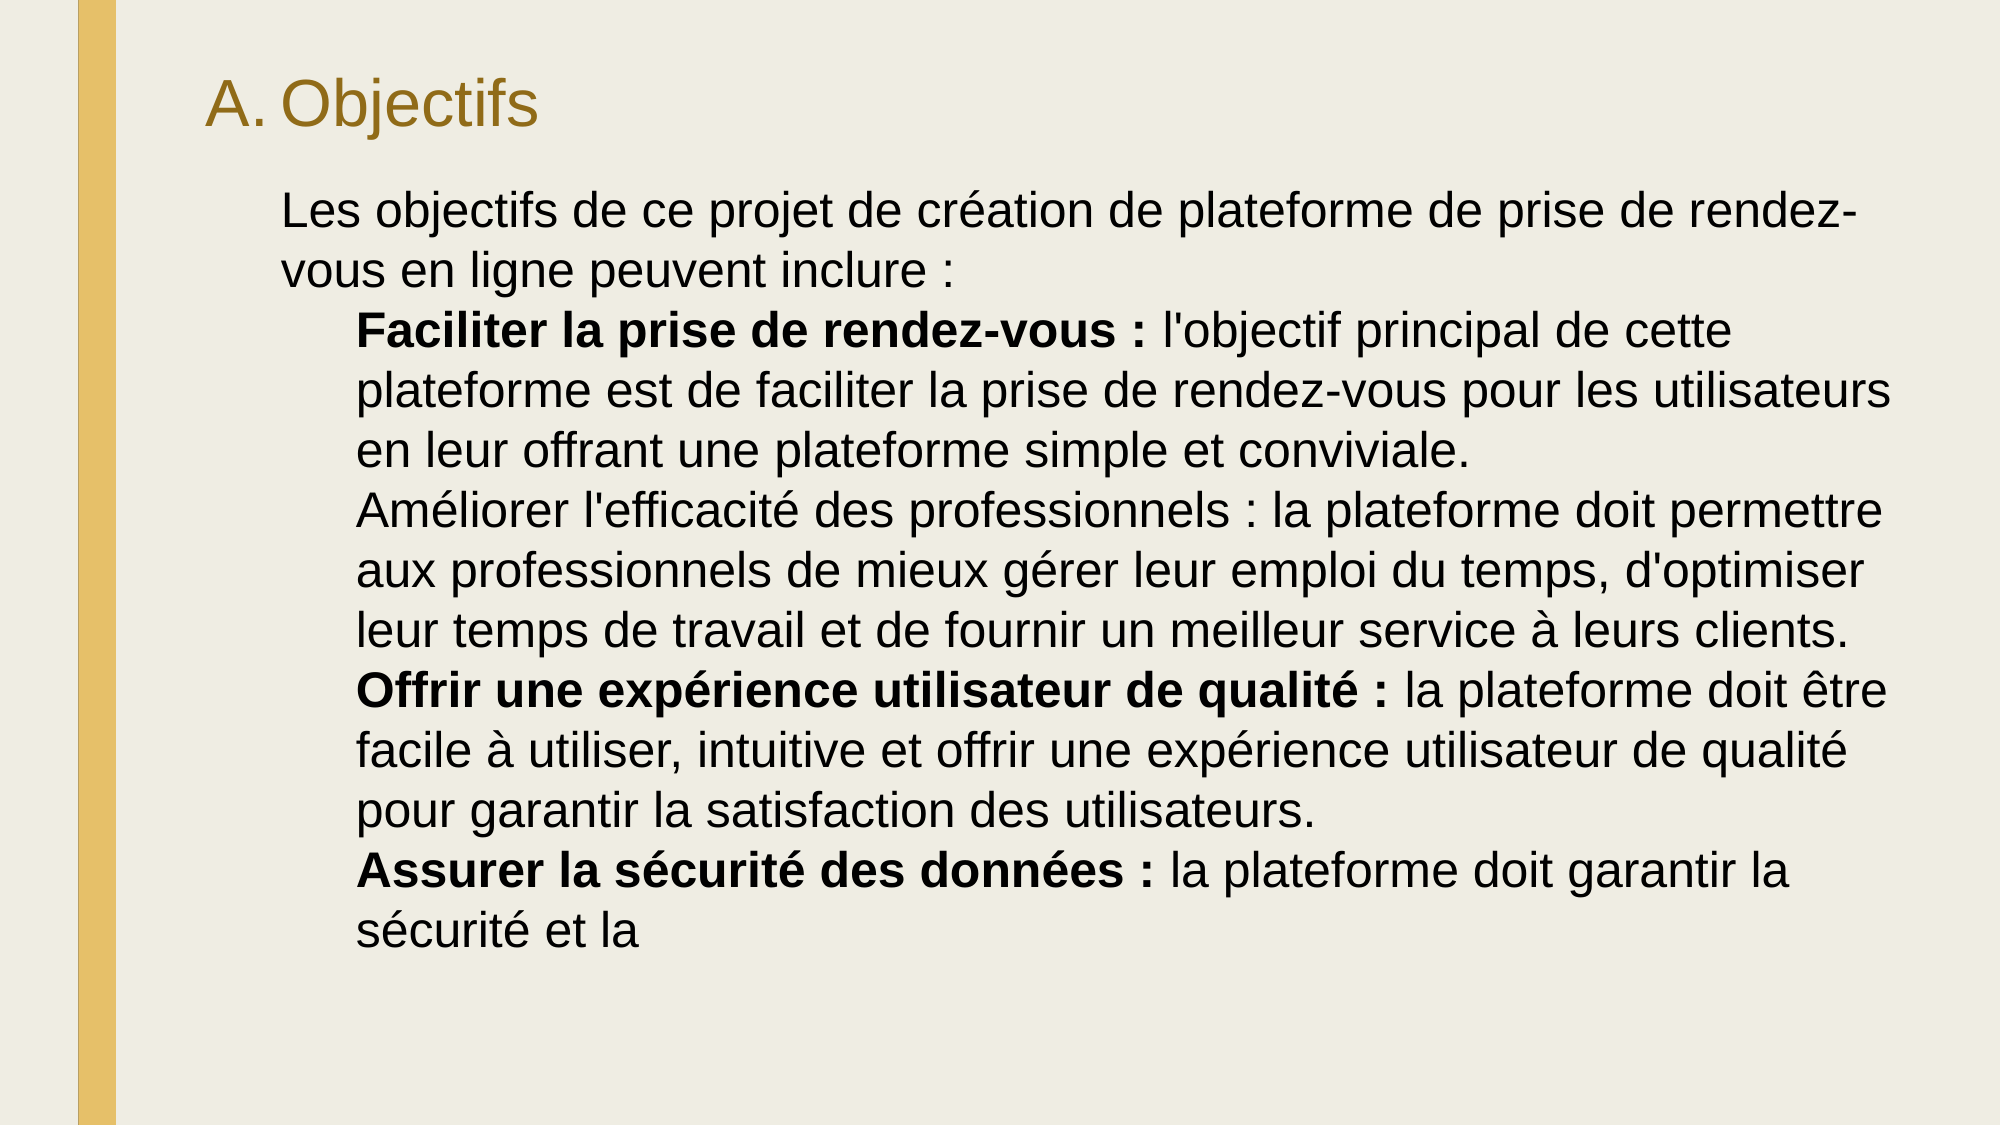

Objectifs
Les objectifs de ce projet de création de plateforme de prise de rendez-vous en ligne peuvent inclure :
Faciliter la prise de rendez-vous : l'objectif principal de cette plateforme est de faciliter la prise de rendez-vous pour les utilisateurs en leur offrant une plateforme simple et conviviale.
Améliorer l'efficacité des professionnels : la plateforme doit permettre aux professionnels de mieux gérer leur emploi du temps, d'optimiser leur temps de travail et de fournir un meilleur service à leurs clients.
Offrir une expérience utilisateur de qualité : la plateforme doit être facile à utiliser, intuitive et offrir une expérience utilisateur de qualité pour garantir la satisfaction des utilisateurs.
Assurer la sécurité des données : la plateforme doit garantir la sécurité et la